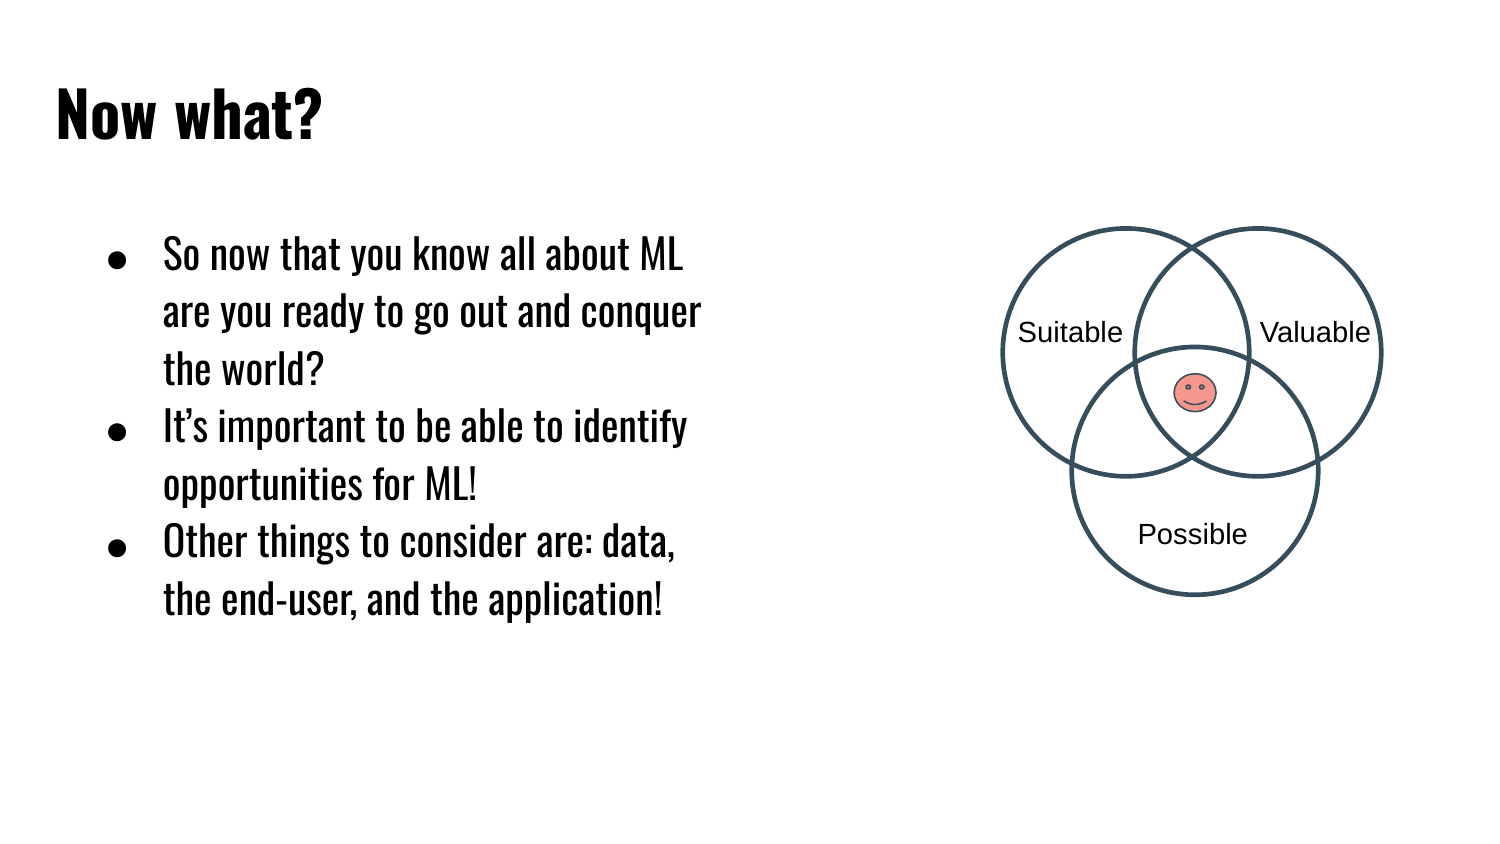

Now what?
So now that you know all about ML are you ready to go out and conquer the world?
It’s important to be able to identify opportunities for ML!
Other things to consider are: data, the end-user, and the application!

Suitable

Valuable

Possible